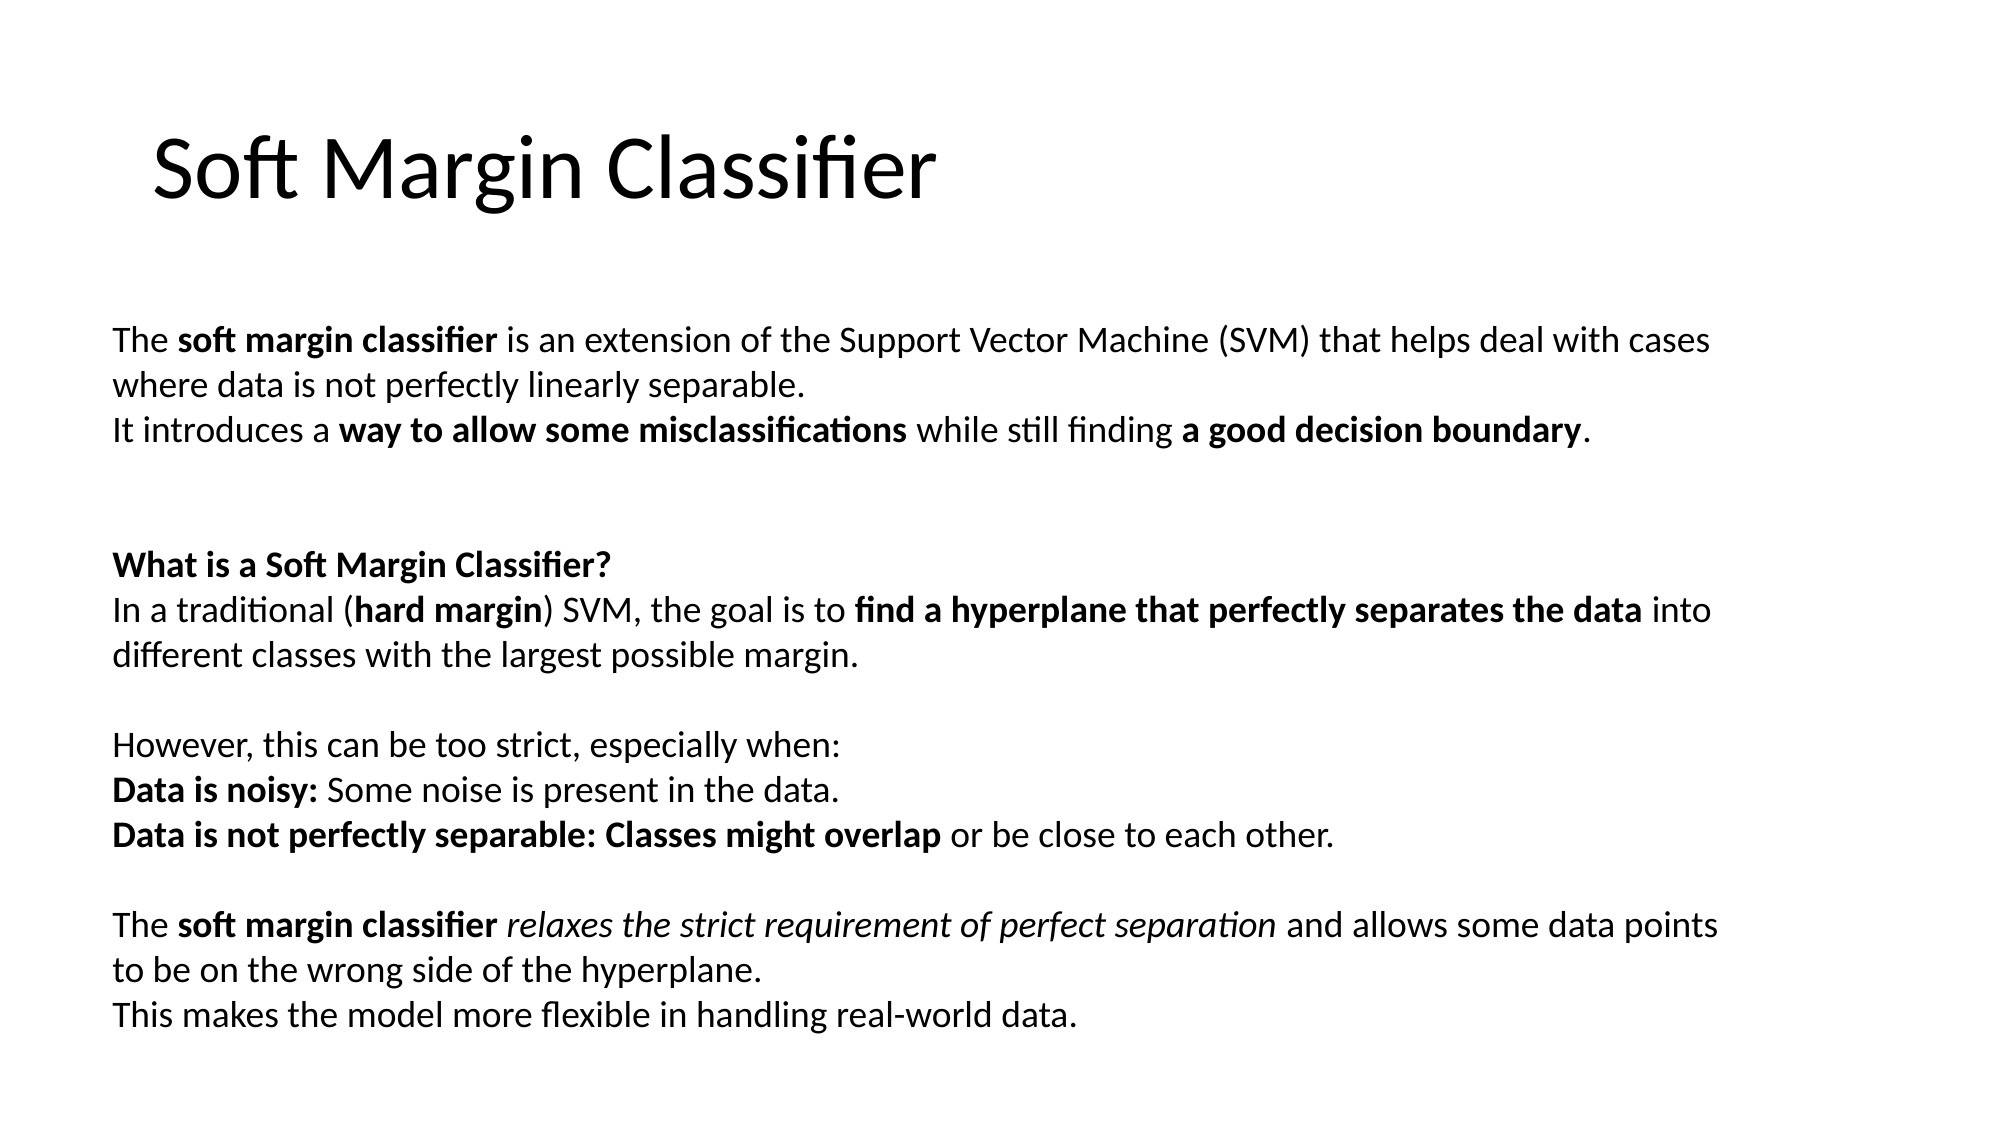

# Soft Margin Classifier
The soft margin classifier is an extension of the Support Vector Machine (SVM) that helps deal with cases where data is not perfectly linearly separable.
It introduces a way to allow some misclassifications while still finding a good decision boundary.

What is a Soft Margin Classifier?
In a traditional (hard margin) SVM, the goal is to find a hyperplane that perfectly separates the data into different classes with the largest possible margin.

However, this can be too strict, especially when:
Data is noisy: Some noise is present in the data.
Data is not perfectly separable: Classes might overlap or be close to each other.

The soft margin classifier relaxes the strict requirement of perfect separation and allows some data points to be on the wrong side of the hyperplane.
This makes the model more flexible in handling real-world data.